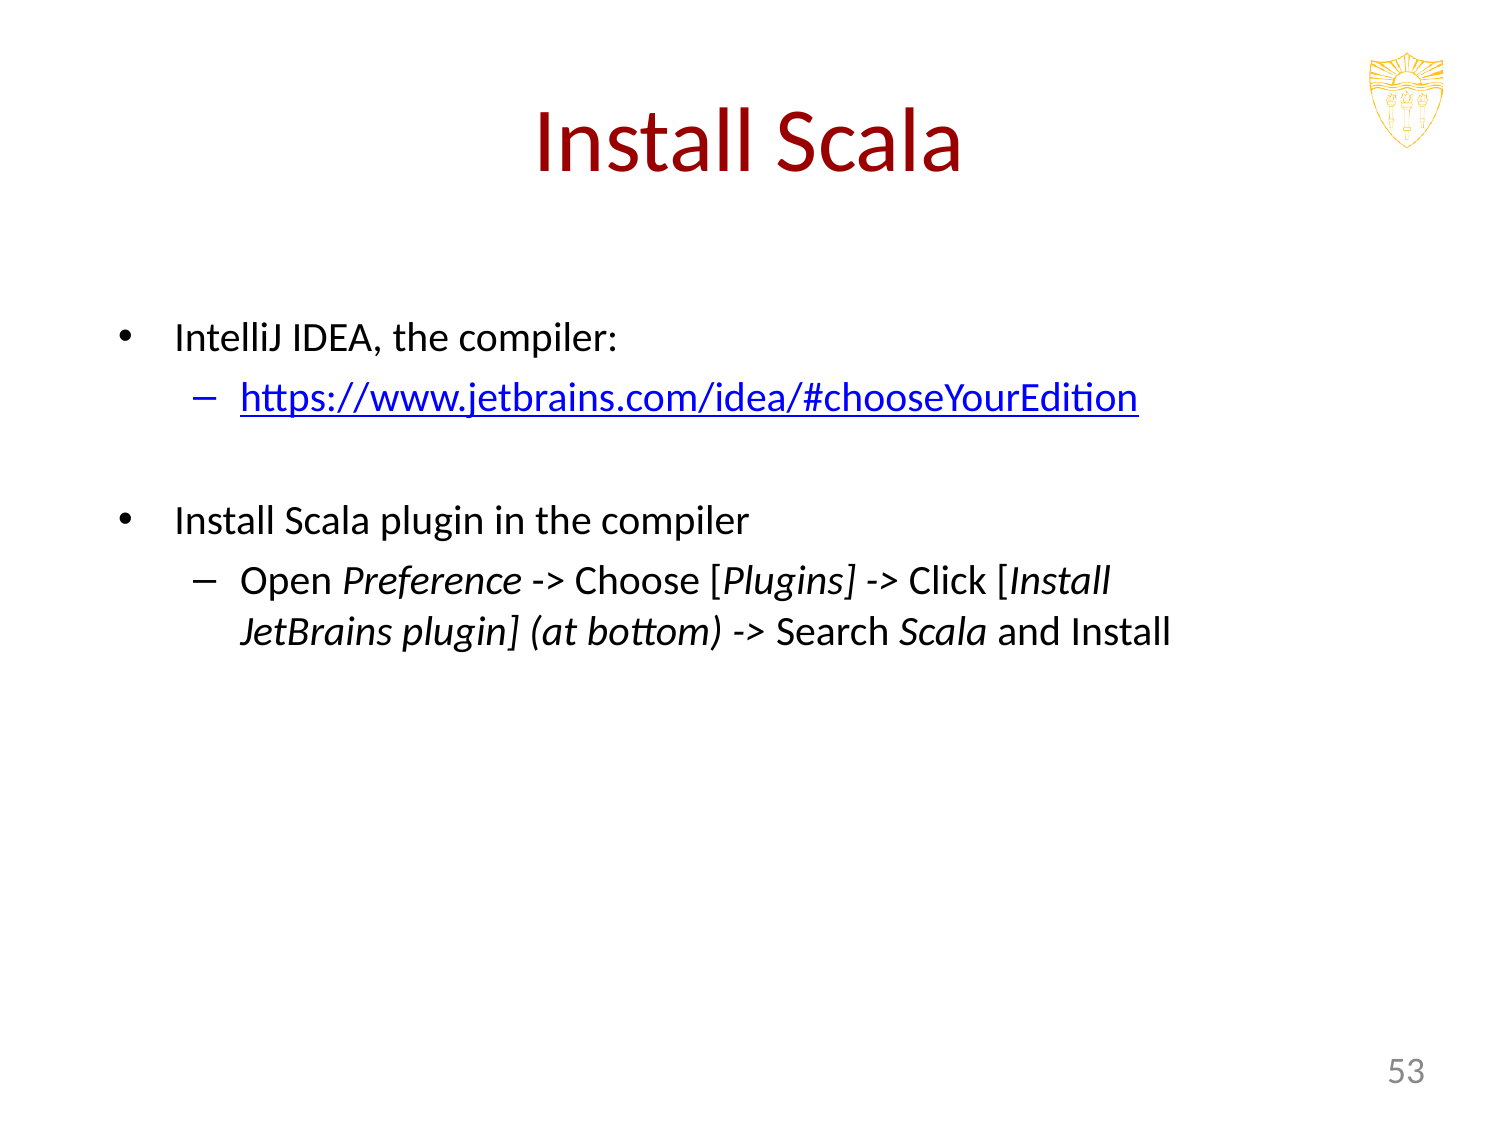

# Install Scala
IntelliJ IDEA, the compiler:
https://www.jetbrains.com/idea/#chooseYourEdition

Install Scala plugin in the compiler
Open Preference -> Choose [Plugins] -> Click [Install JetBrains plugin] (at bottom) -> Search Scala and Install
53